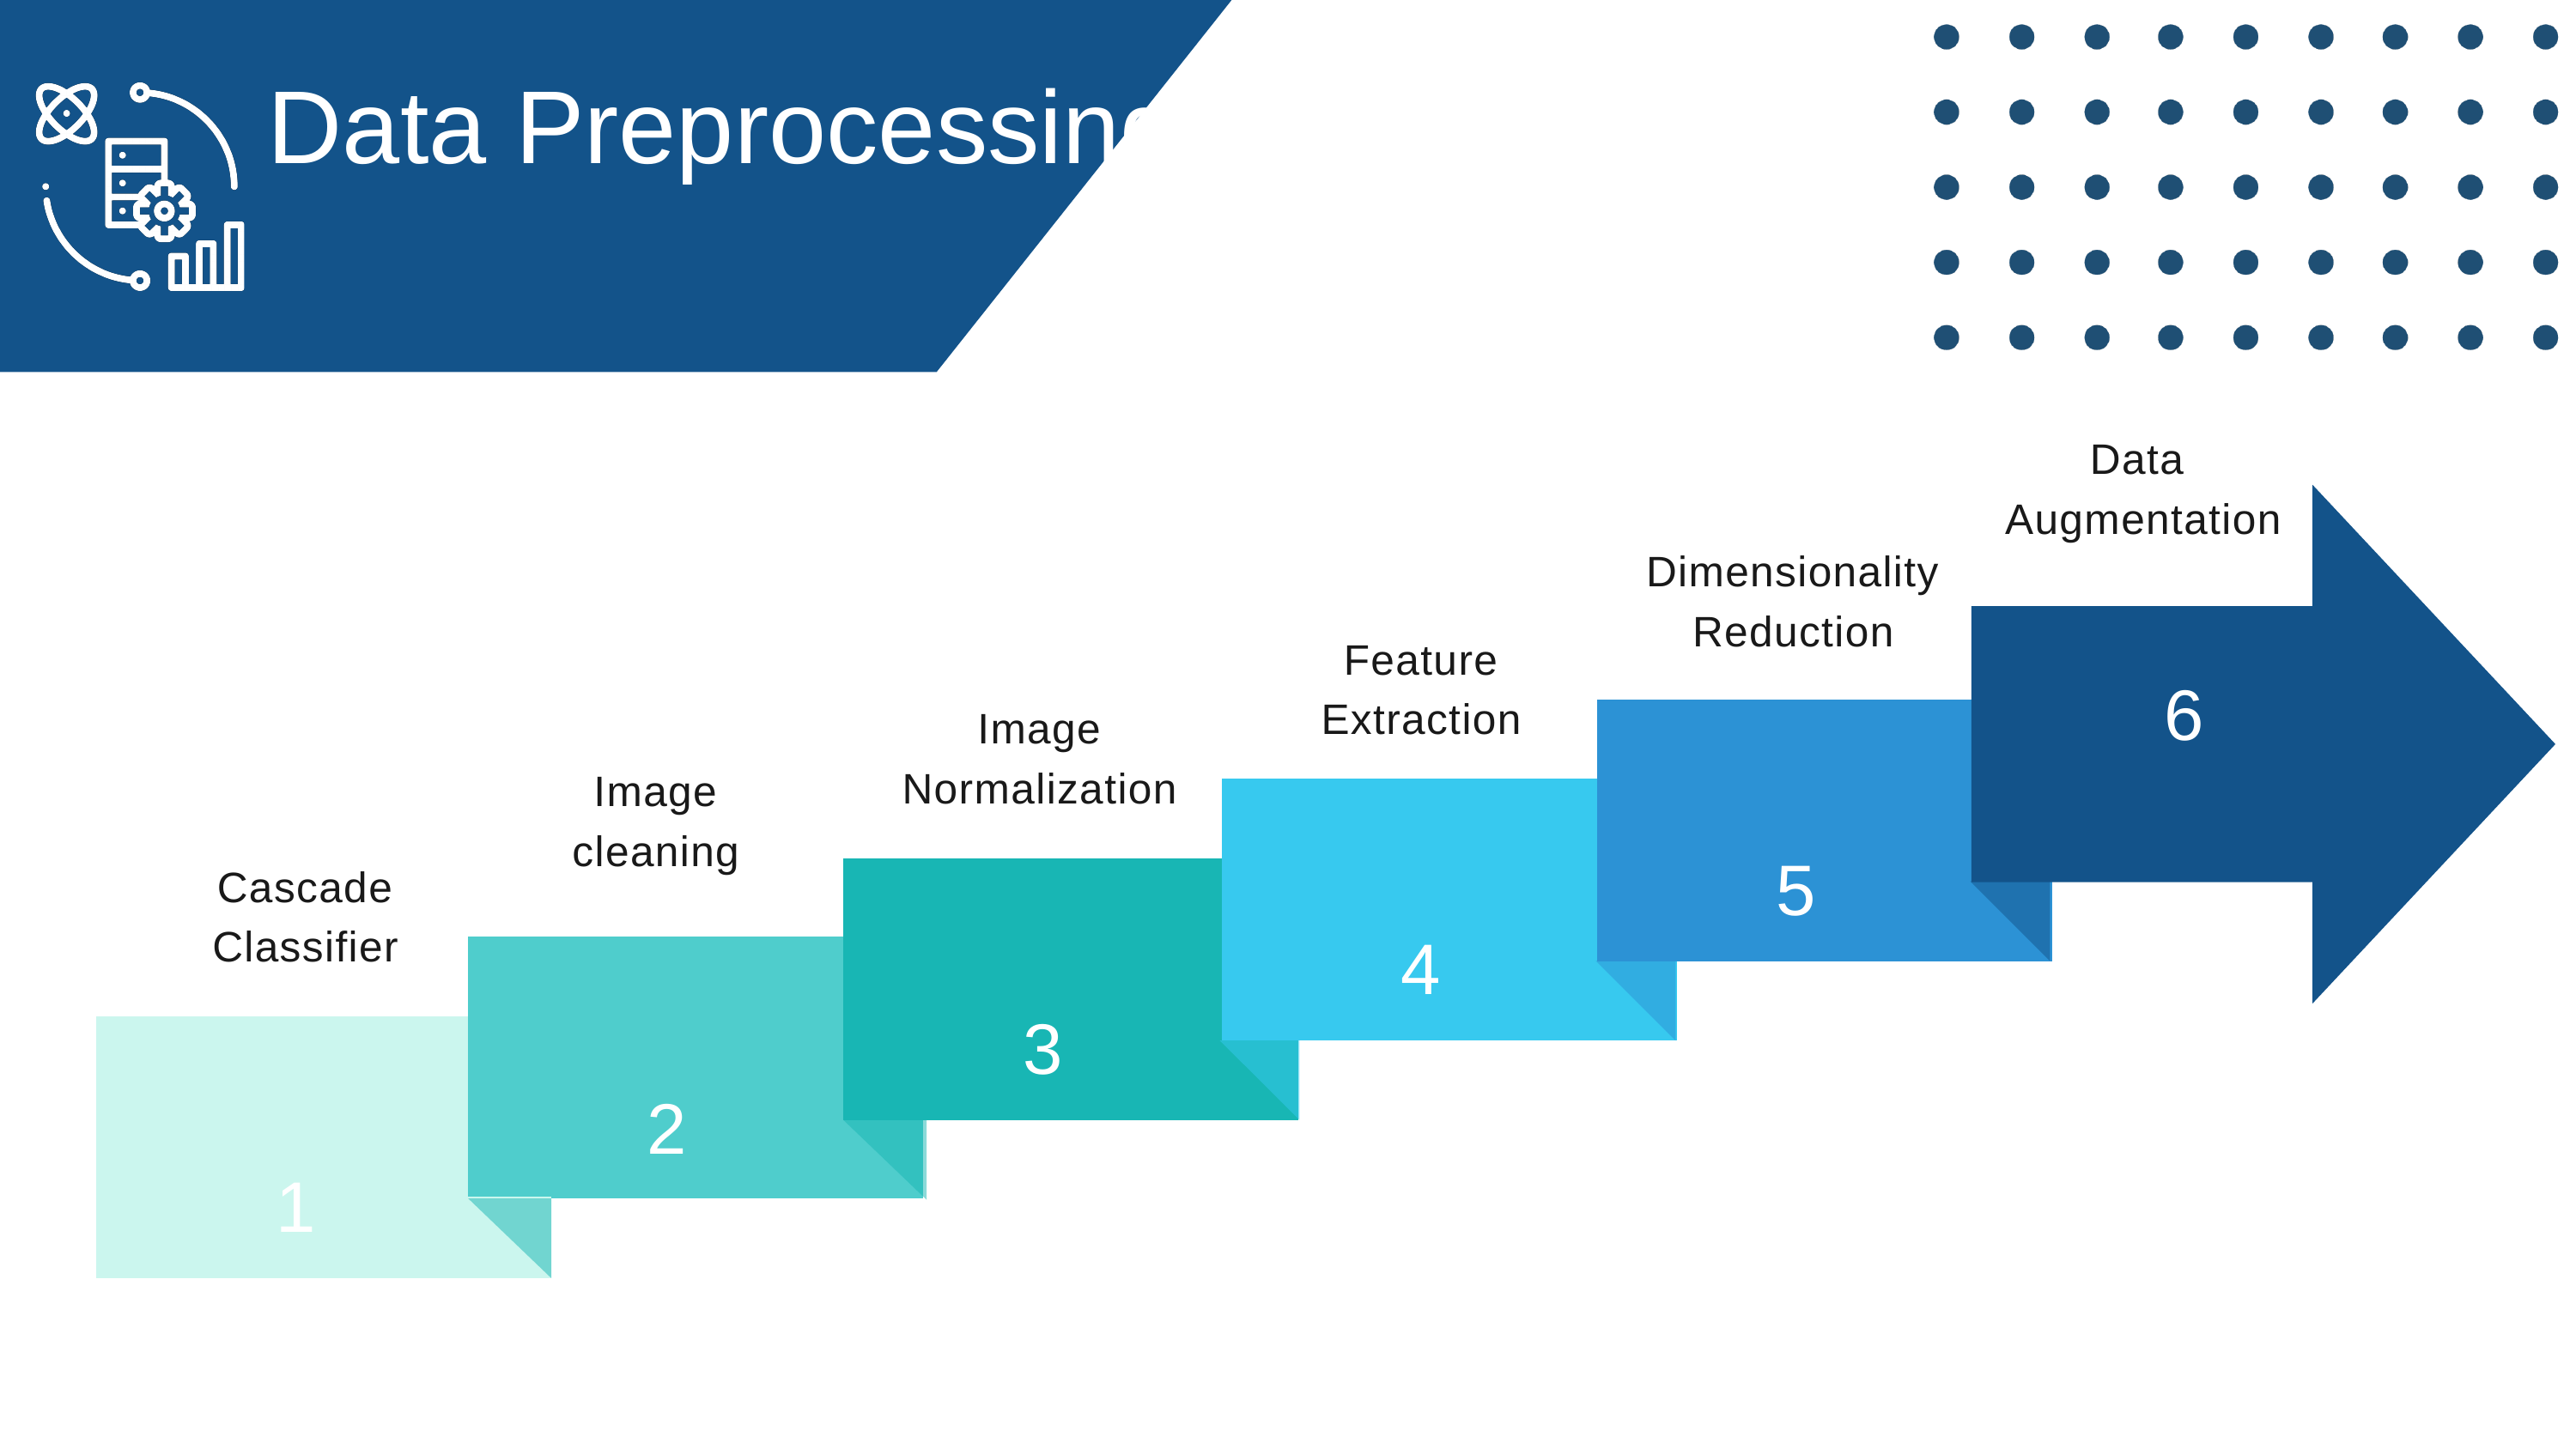

Data Preprocessing

Data
Augmentation

6
Dimensionality Reduction
Feature Extraction
Image Normalization

5
Image cleaning

4
Cascade Classifier

3

2

2

1